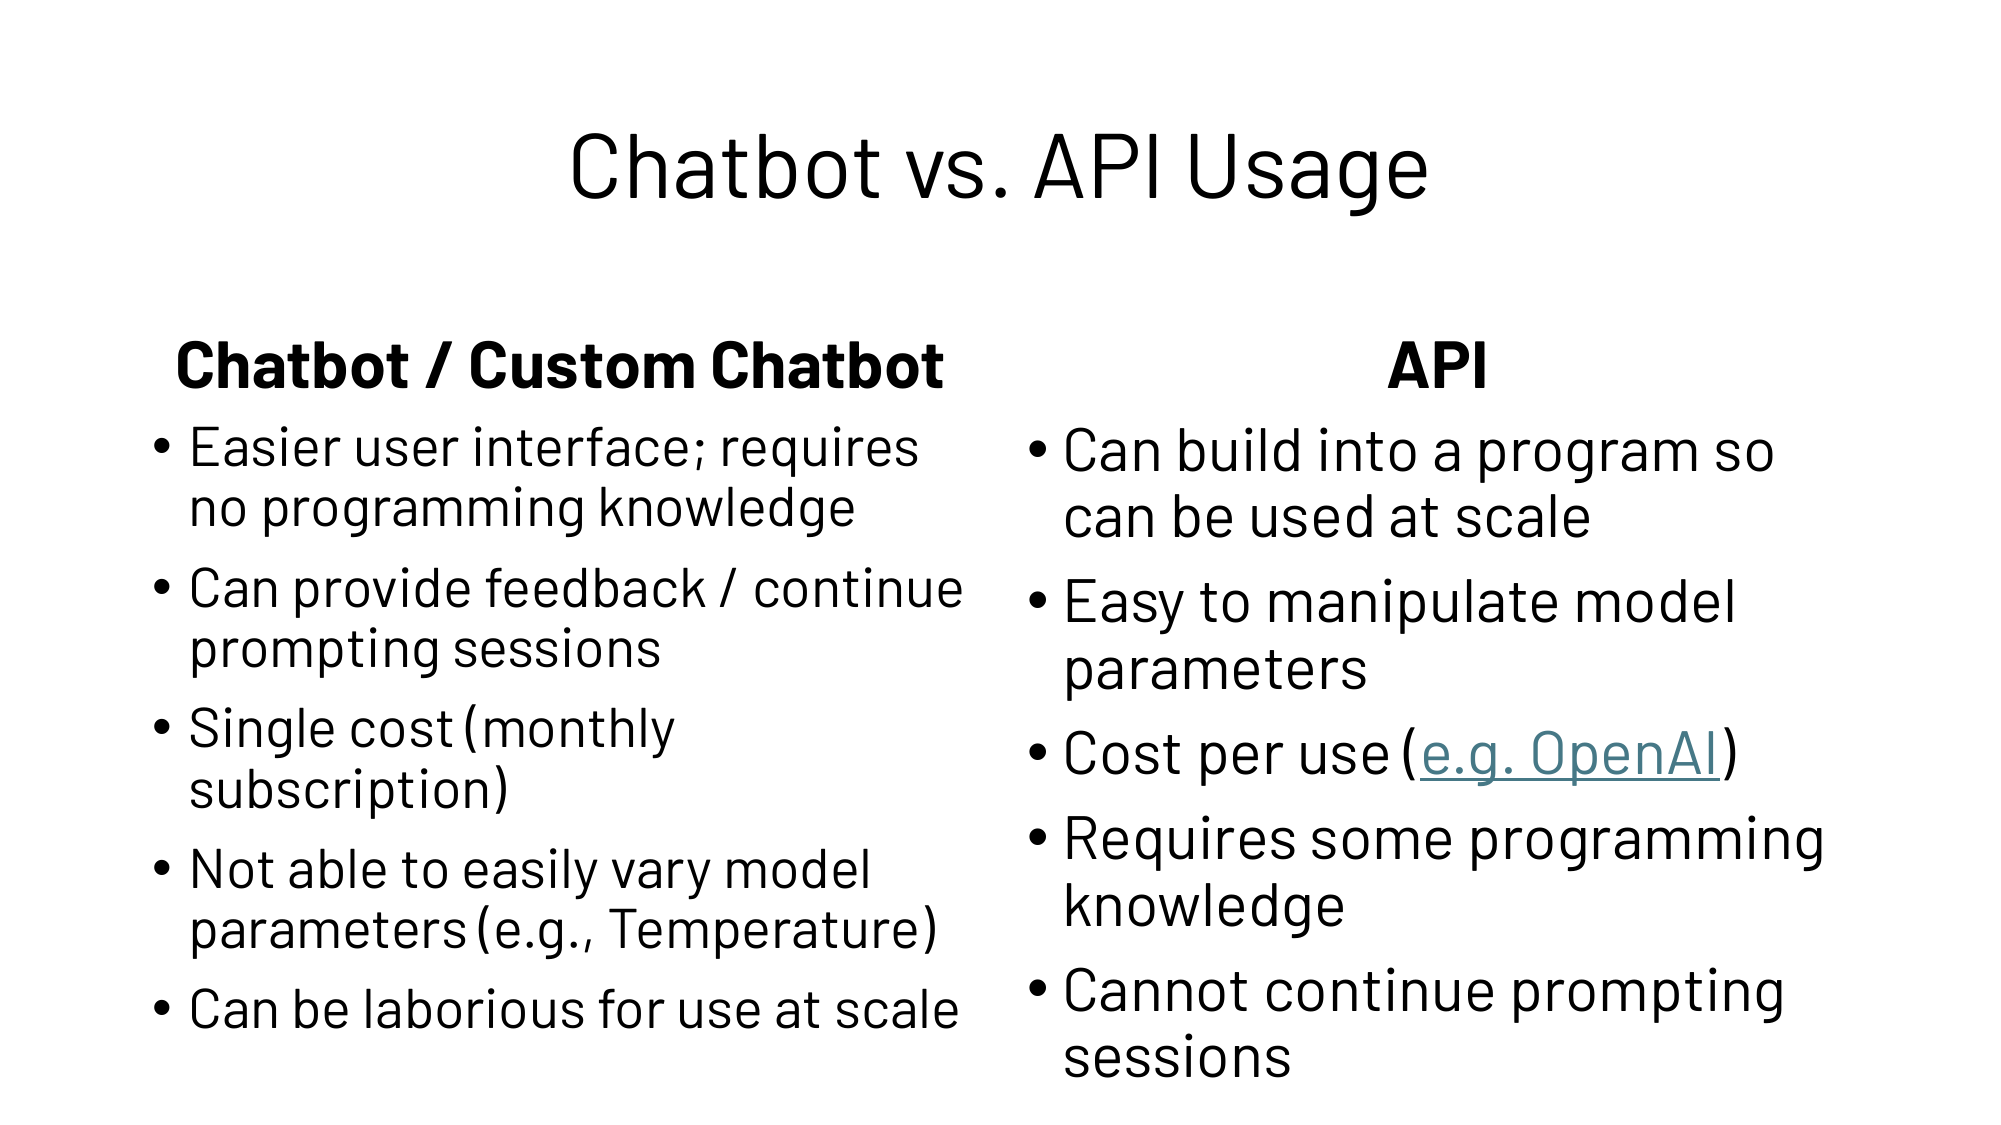

# Chatbot vs. API Usage
Chatbot / Custom Chatbot
API
Can build into a program so can be used at scale
Easy to manipulate model parameters
Cost per use (e.g. OpenAI)
Requires some programming knowledge
Cannot continue prompting sessions

Easier user interface; requires no programming knowledge
Can provide feedback / continue prompting sessions
Single cost (monthly subscription)
Not able to easily vary model parameters (e.g., Temperature)
Can be laborious for use at scale